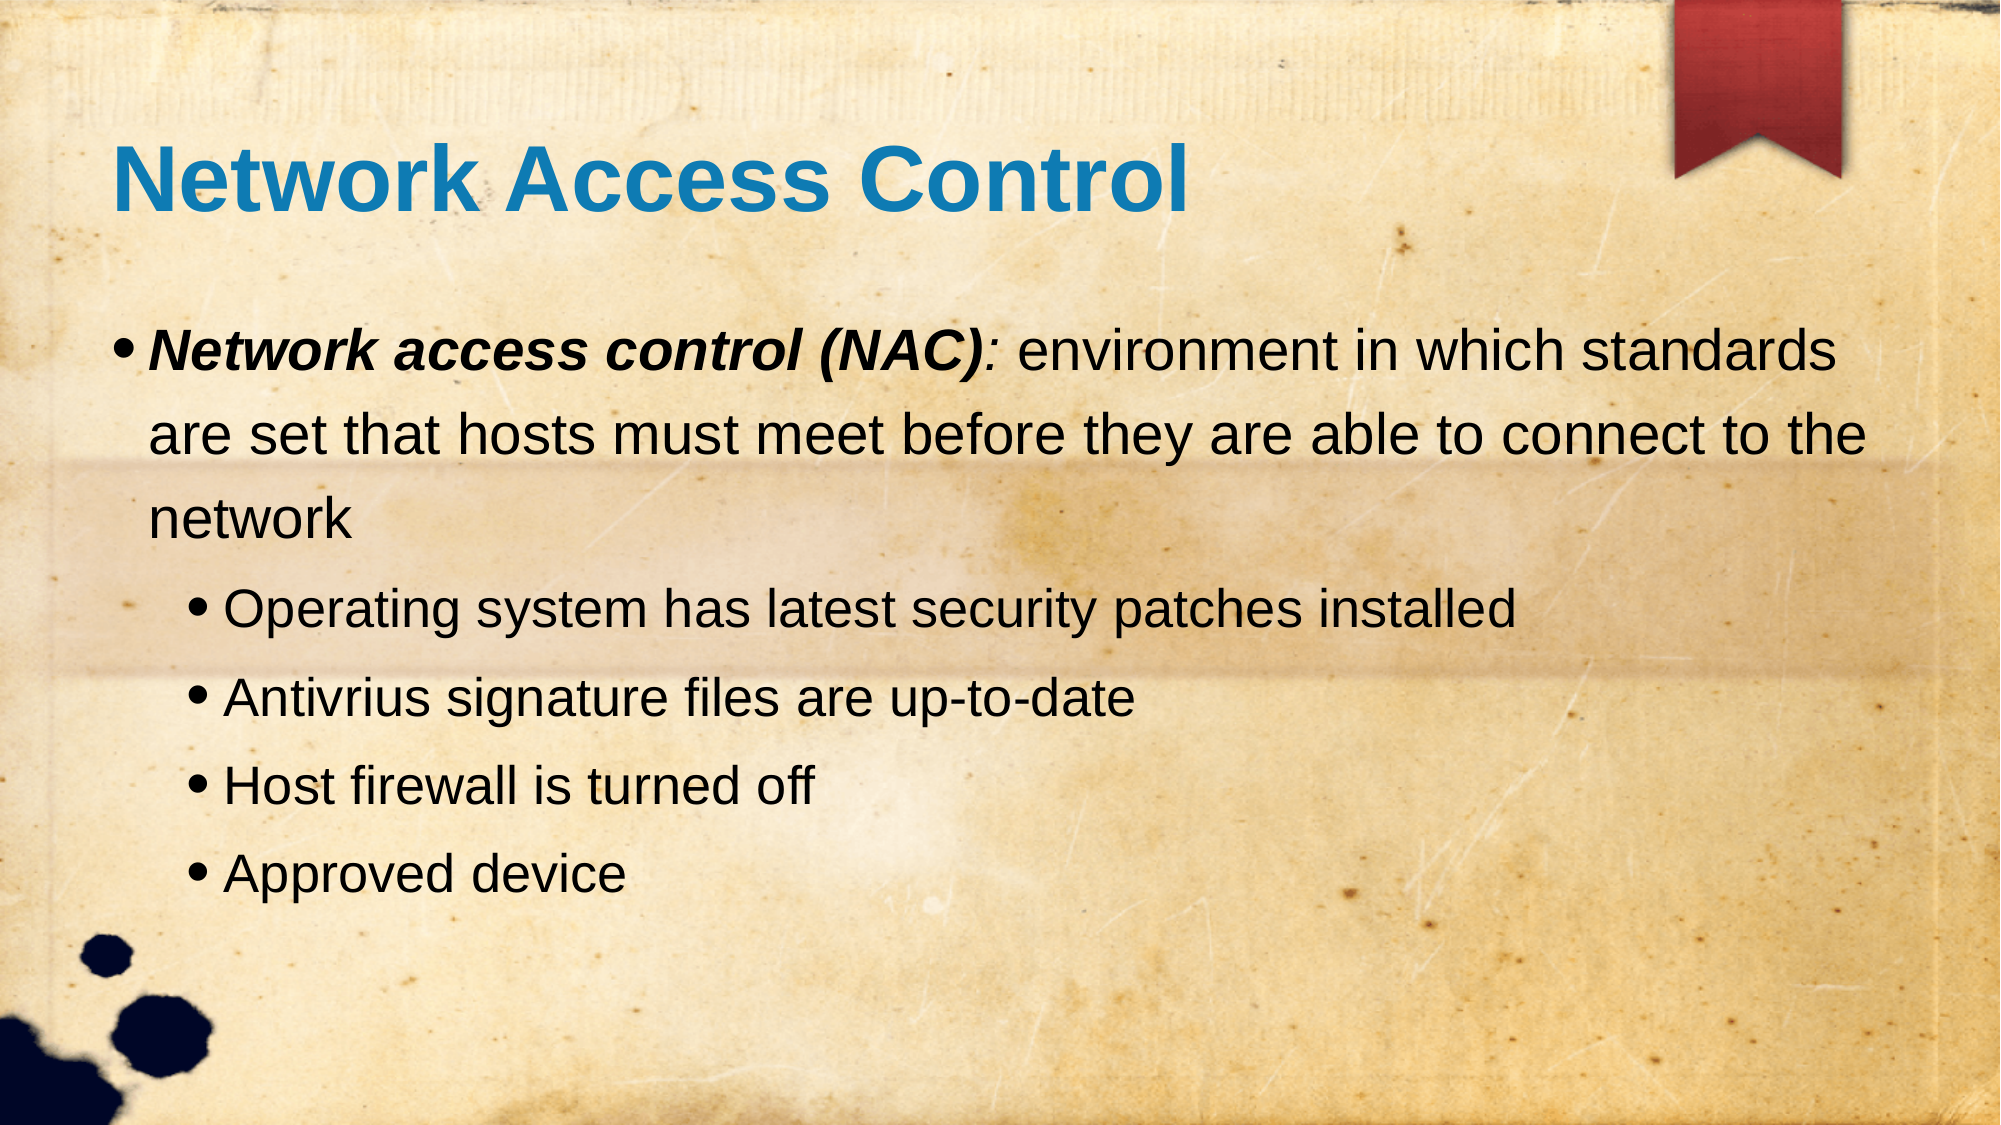

Network Access Control
Network access control (NAC): environment in which standards are set that hosts must meet before they are able to connect to the network
Operating system has latest security patches installed
Antivrius signature files are up-to-date
Host firewall is turned off
Approved device